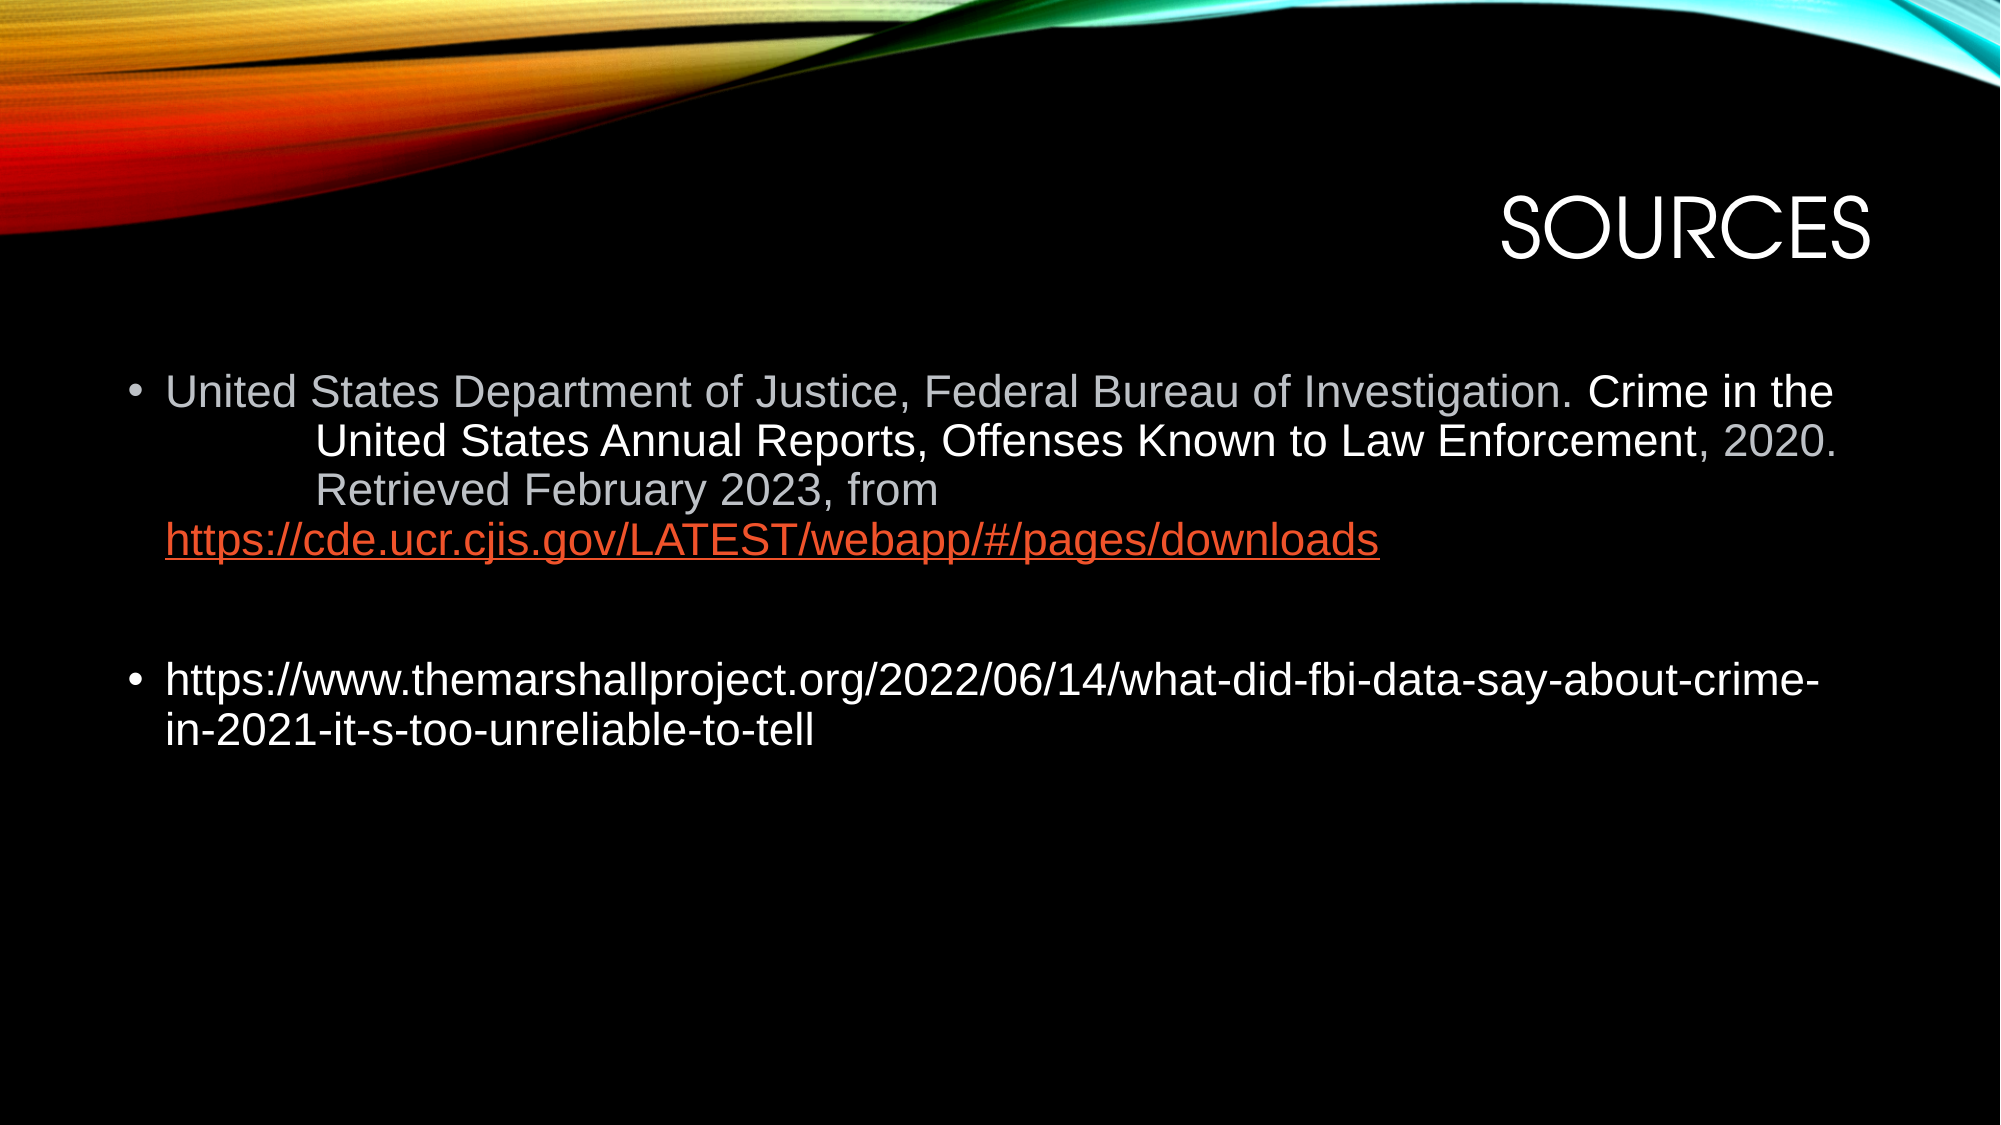

# Sources
United States Department of Justice, Federal Bureau of Investigation. Crime in the 	United States Annual Reports, Offenses Known to Law Enforcement, 2020. 	Retrieved February 2023, from 	https://cde.ucr.cjis.gov/LATEST/webapp/#/pages/downloads

https://www.themarshallproject.org/2022/06/14/what-did-fbi-data-say-about-crime-in-2021-it-s-too-unreliable-to-tell